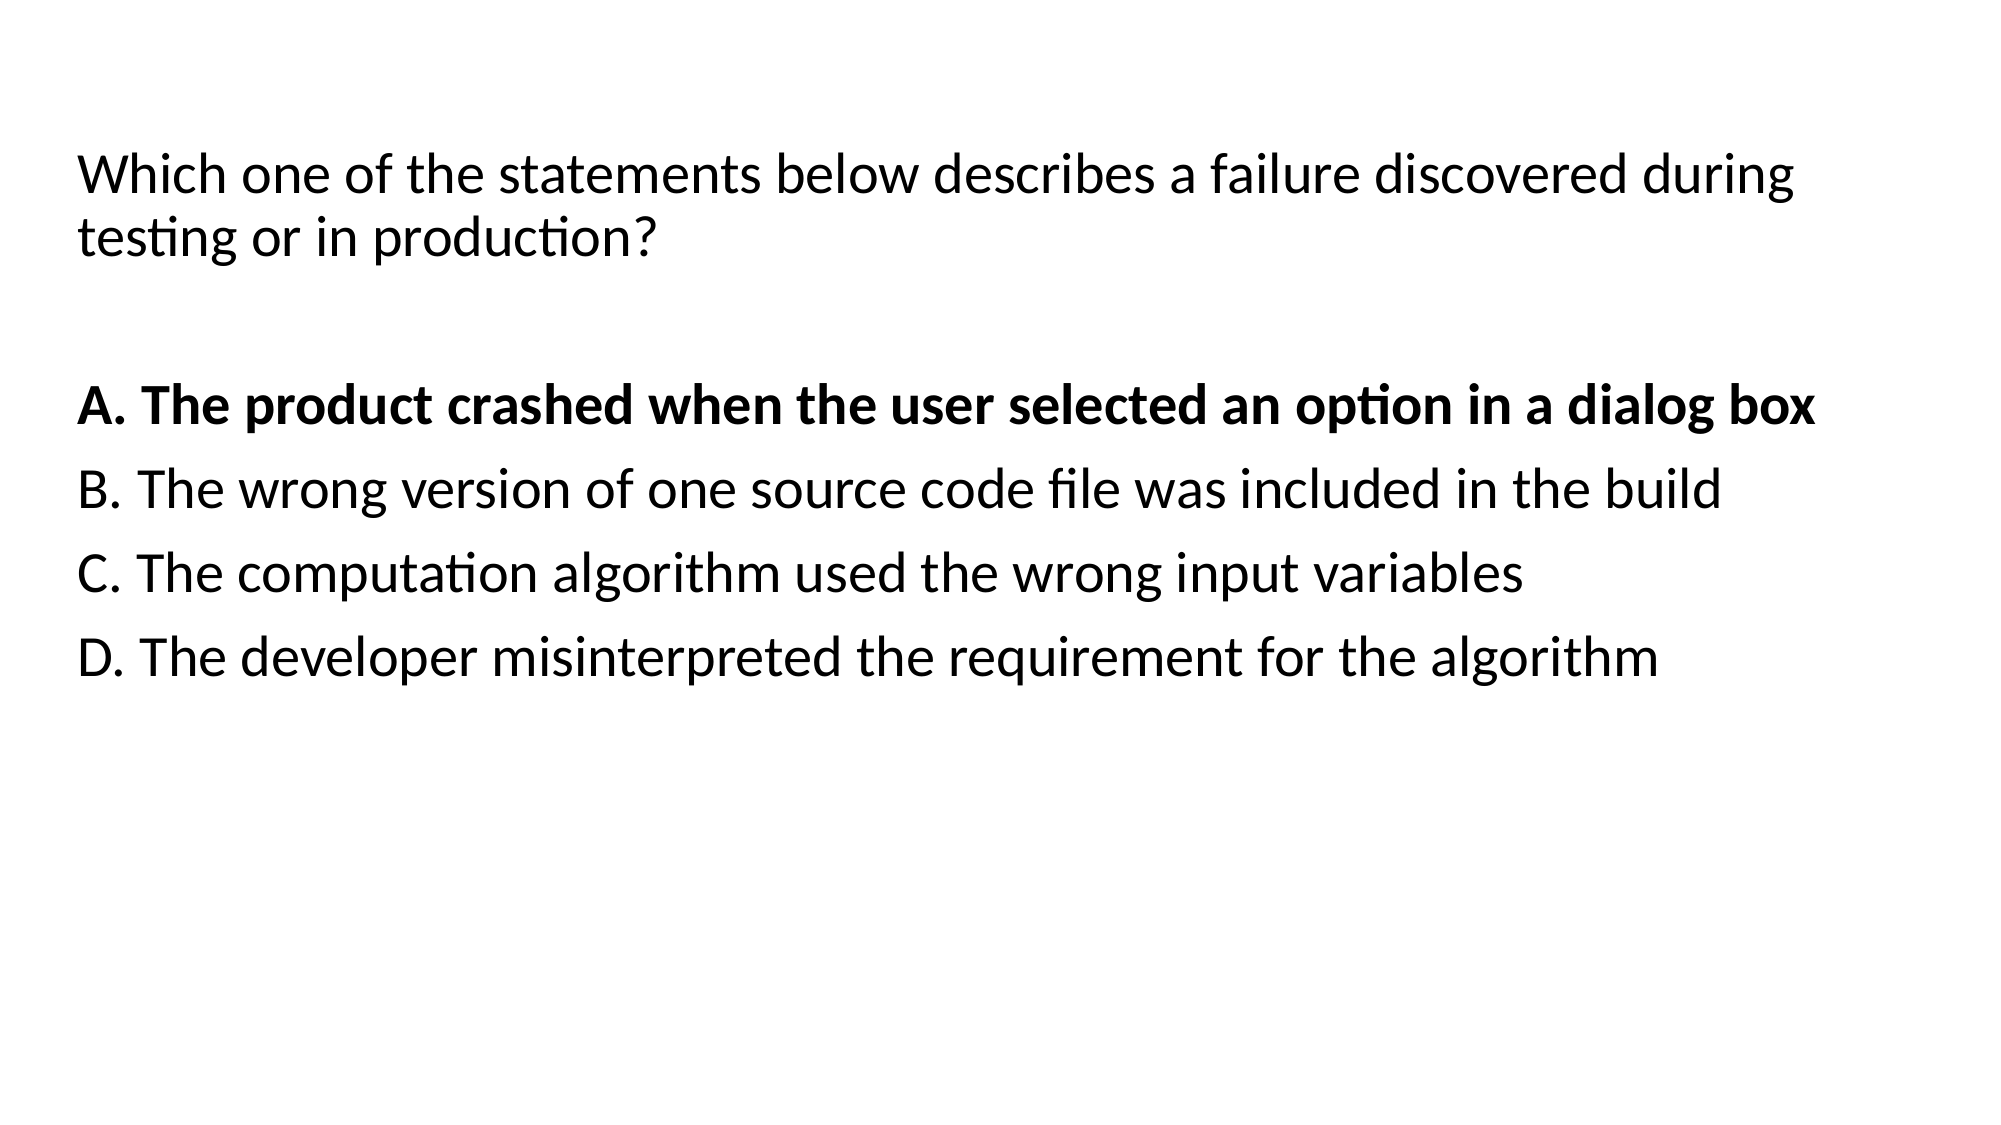

Which one of the statements below describes a failure discovered during testing or in production?

A. The product crashed when the user selected an option in a dialog box
B. The wrong version of one source code file was included in the build
C. The computation algorithm used the wrong input variables
D. The developer misinterpreted the requirement for the algorithm